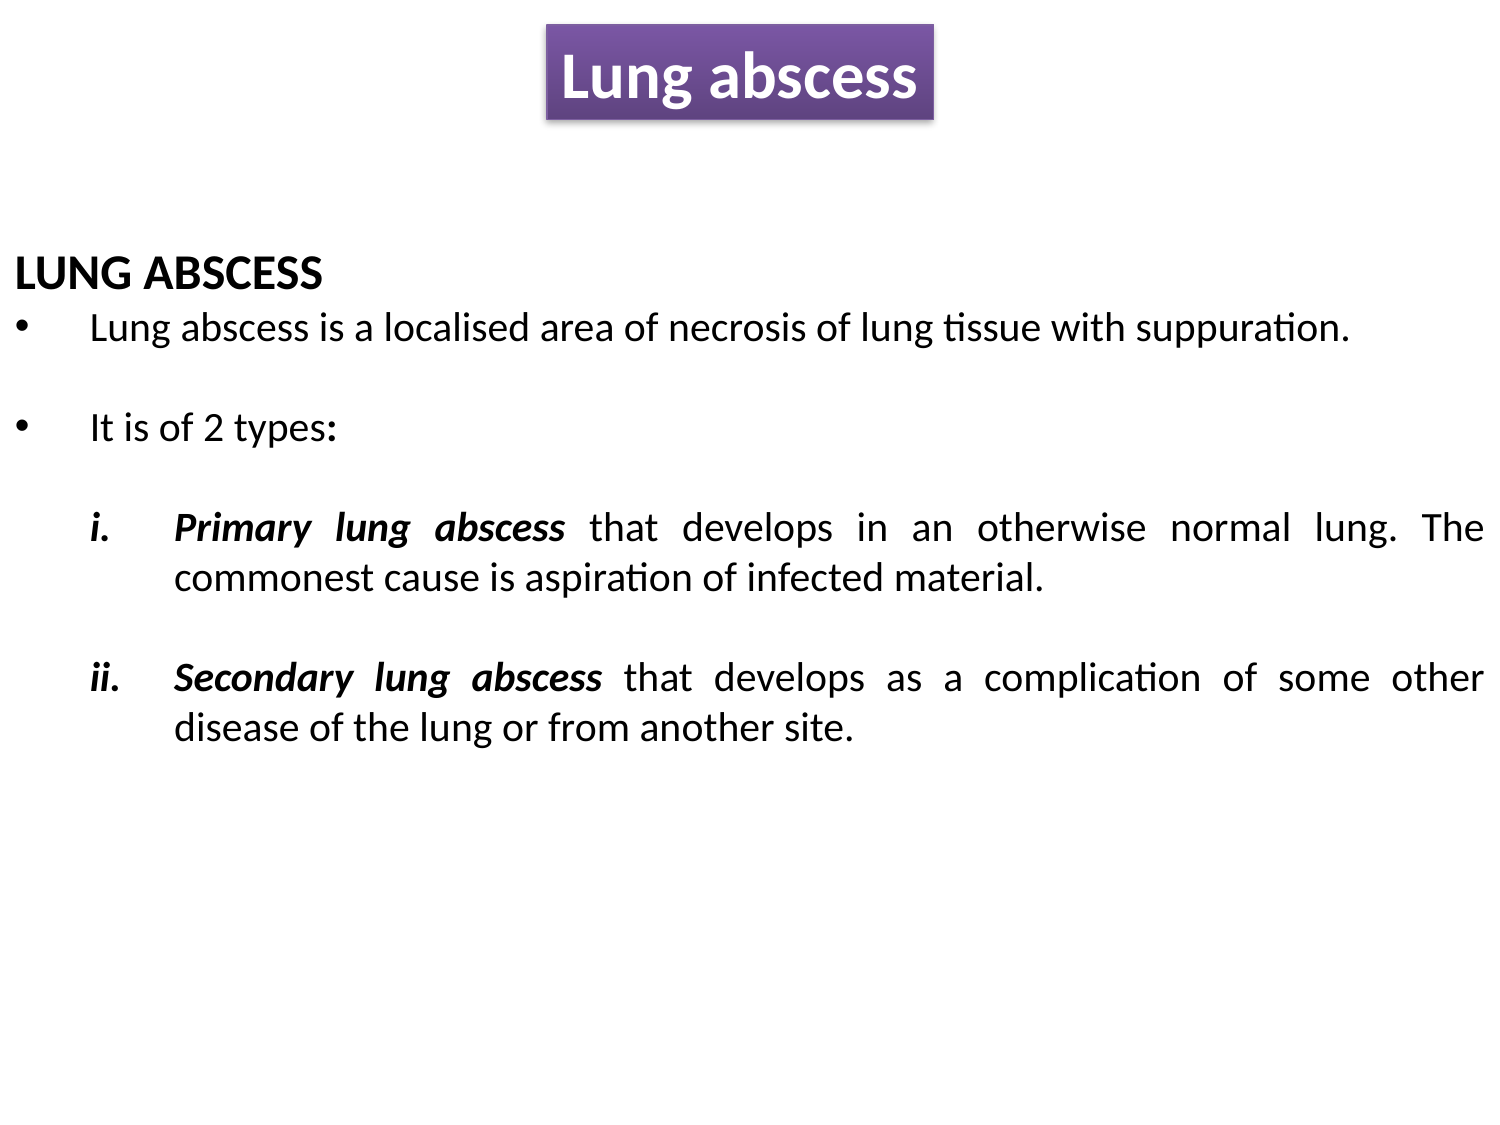

Lung abscess
LUNG ABSCESS
Lung abscess is a localised area of necrosis of lung tissue with suppuration.

It is of 2 types:

Primary lung abscess that develops in an otherwise normal lung. The commonest cause is aspiration of infected material.

Secondary lung abscess that develops as a complication of some other disease of the lung or from another site.